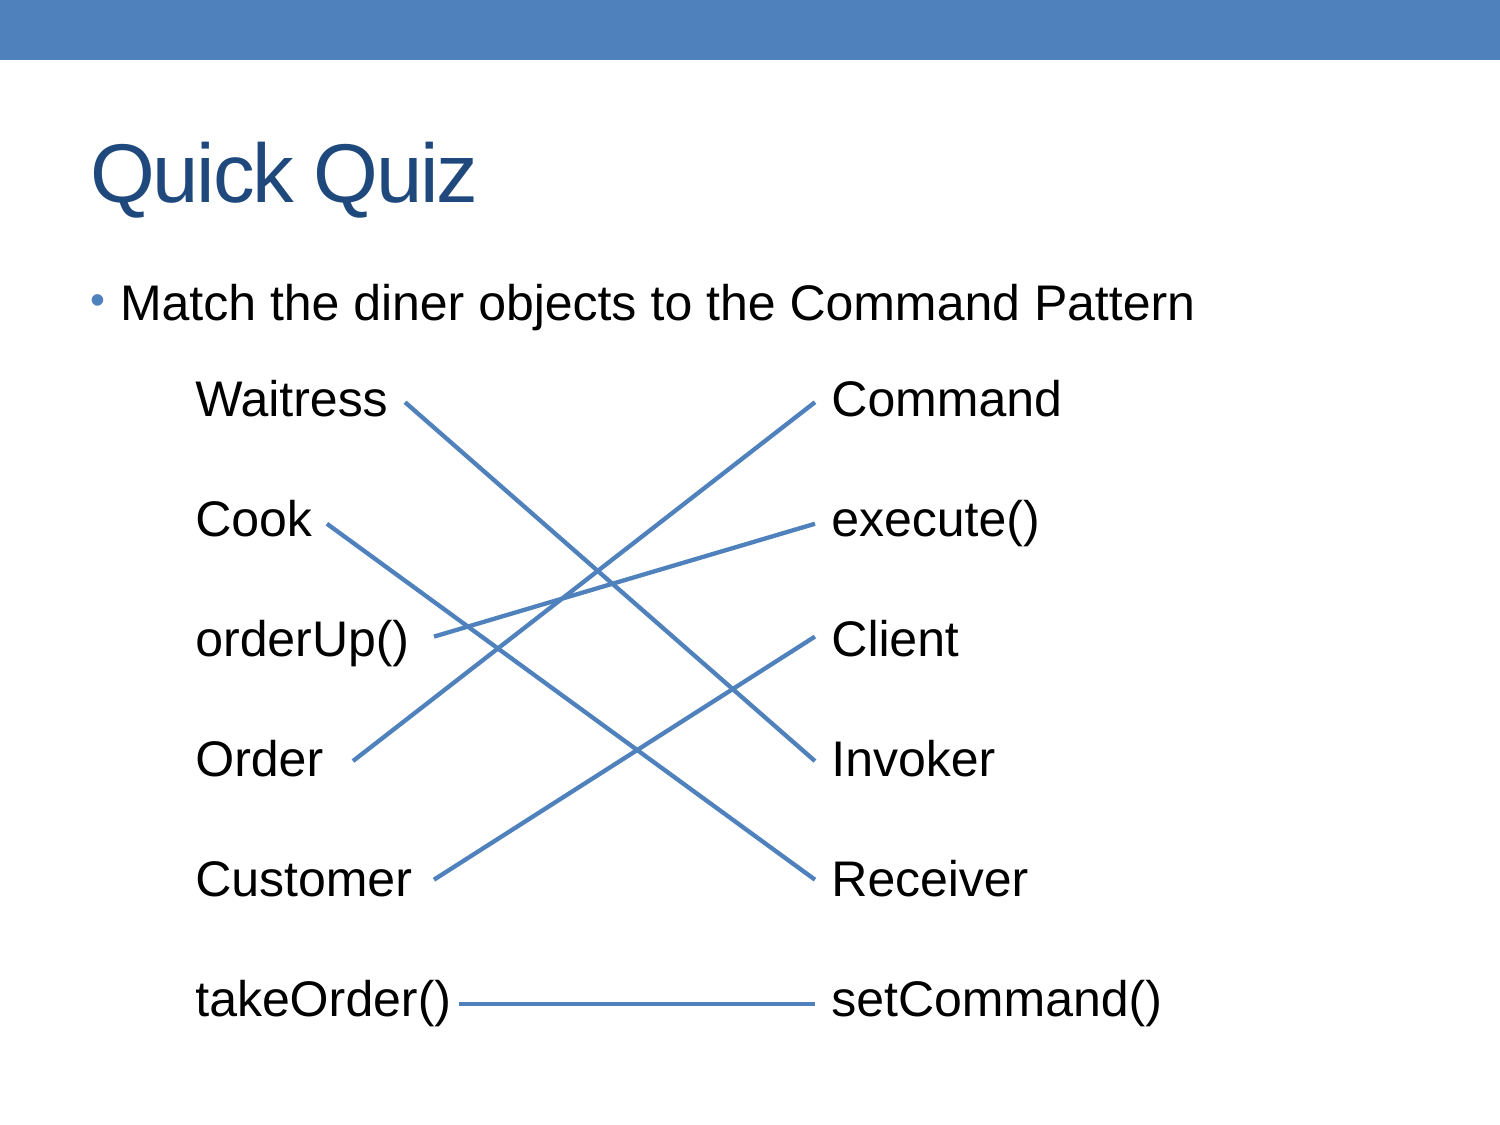

22
# Quick Quiz
Match the diner objects to the Command Pattern
Waitress

Cook

orderUp()

Order

Customer

takeOrder()

Command

execute()

Client

Invoker

Receiver

setCommand()